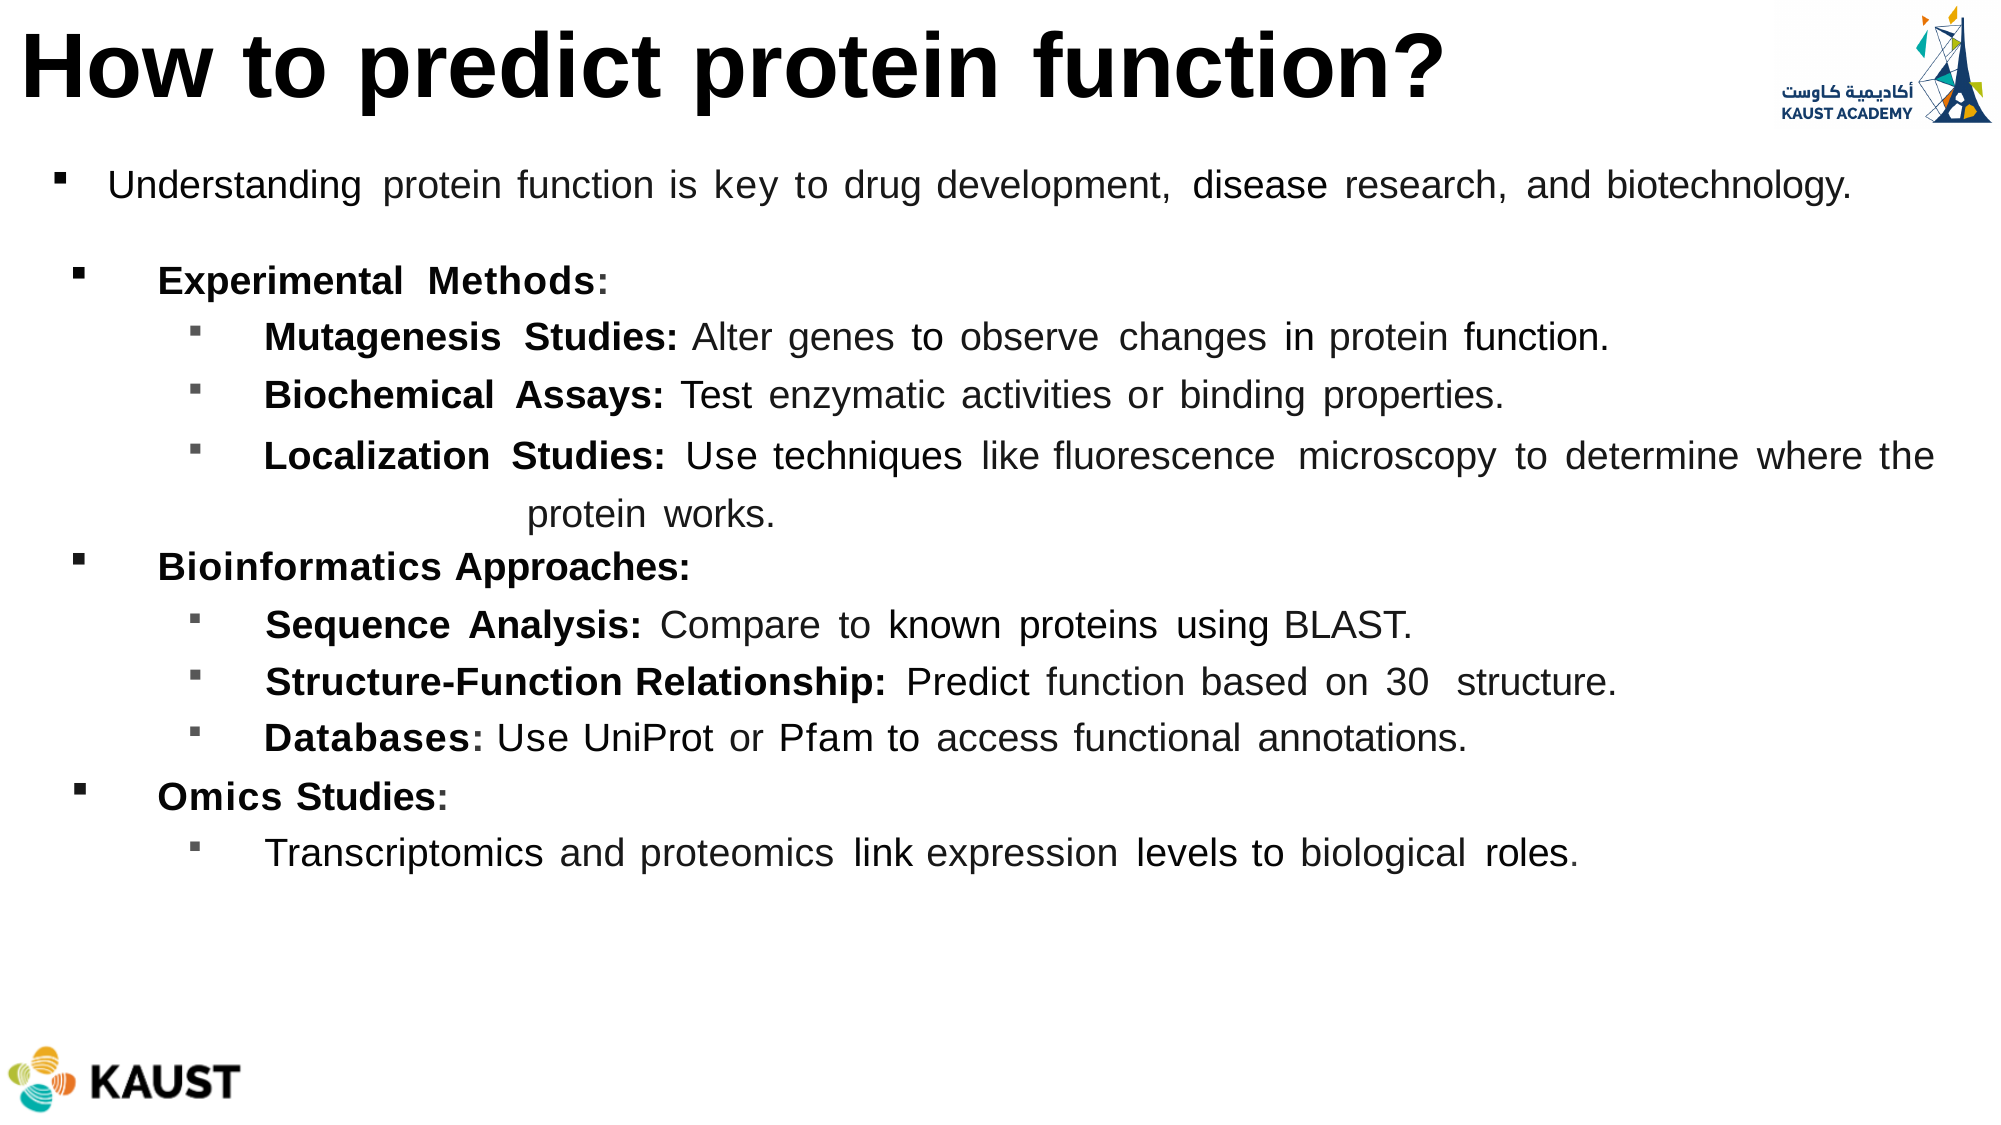

How to predict protein function?
Understanding protein function is key to drug development, disease research, and biotechnology.

Experimental Methods:
Mutagenesis Studies: Alter genes to observe changes in protein function.
Biochemical Assays: Test enzymatic activities or binding properties.
Localization Studies: Use techniques like fluorescence microscopy to determine where the 	protein works.
Bioinformatics Approaches:
Sequence Analysis: Compare to known proteins using BLAST.
Structure-Function Relationship: Predict function based on 30  structure.
Databases: Use UniProt or Pfam to access functional annotations.
Omics Studies:
Transcriptomics and proteomics link expression levels to biological roles.